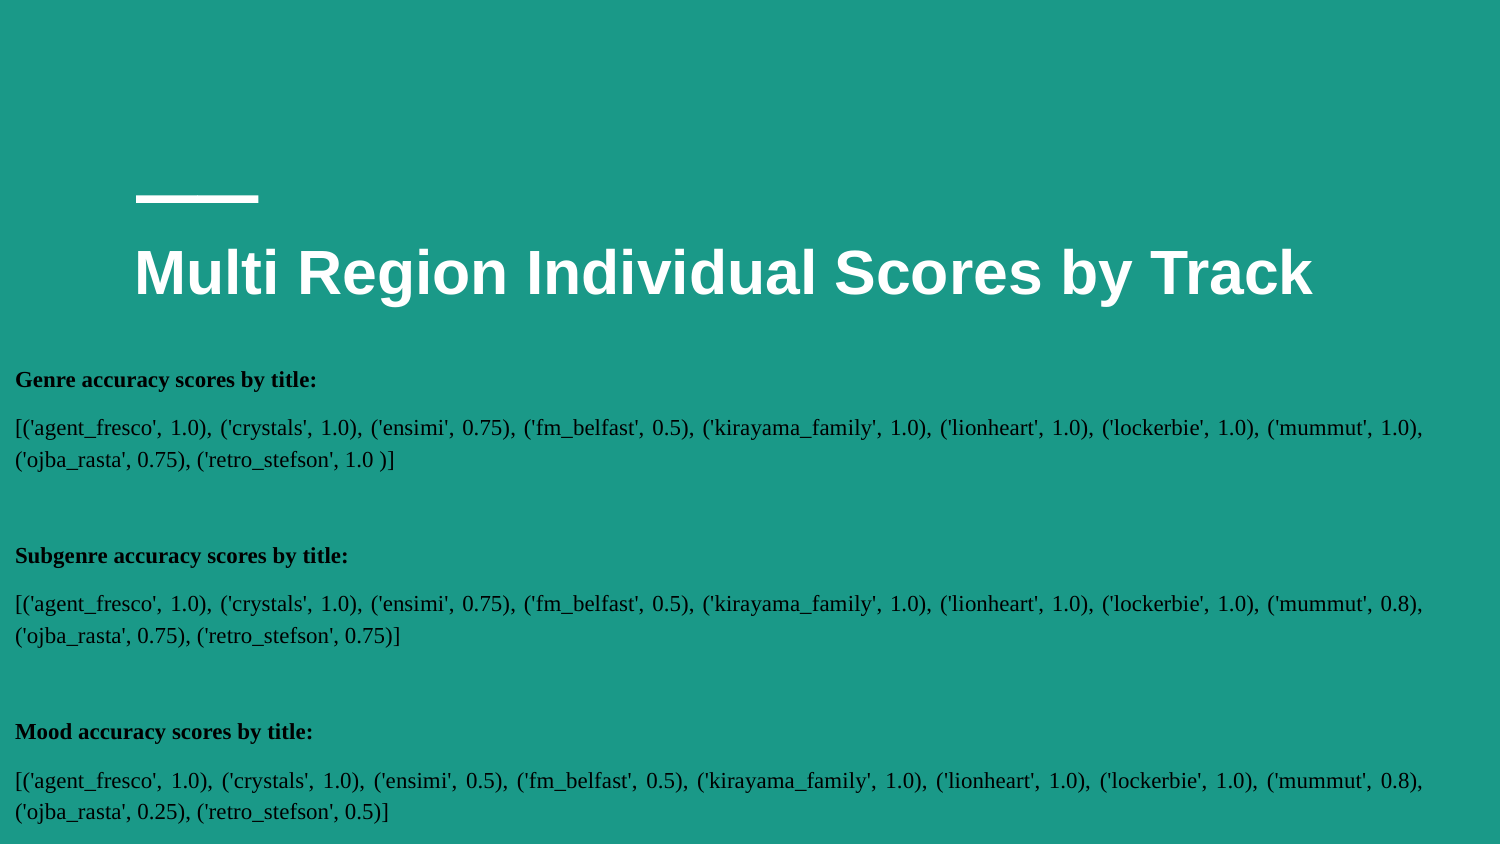

# Multi Region Individual Scores by Track
Genre accuracy scores by title:
[('agent_fresco', 1.0), ('crystals', 1.0), ('ensimi', 0.75), ('fm_belfast', 0.5), ('kirayama_family', 1.0), ('lionheart', 1.0), ('lockerbie', 1.0), ('mummut', 1.0), ('ojba_rasta', 0.75), ('retro_stefson', 1.0 )]

Subgenre accuracy scores by title:
[('agent_fresco', 1.0), ('crystals', 1.0), ('ensimi', 0.75), ('fm_belfast', 0.5), ('kirayama_family', 1.0), ('lionheart', 1.0), ('lockerbie', 1.0), ('mummut', 0.8), ('ojba_rasta', 0.75), ('retro_stefson', 0.75)]

Mood accuracy scores by title:
[('agent_fresco', 1.0), ('crystals', 1.0), ('ensimi', 0.5), ('fm_belfast', 0.5), ('kirayama_family', 1.0), ('lionheart', 1.0), ('lockerbie', 1.0), ('mummut', 0.8), ('ojba_rasta', 0.25), ('retro_stefson', 0.5)]